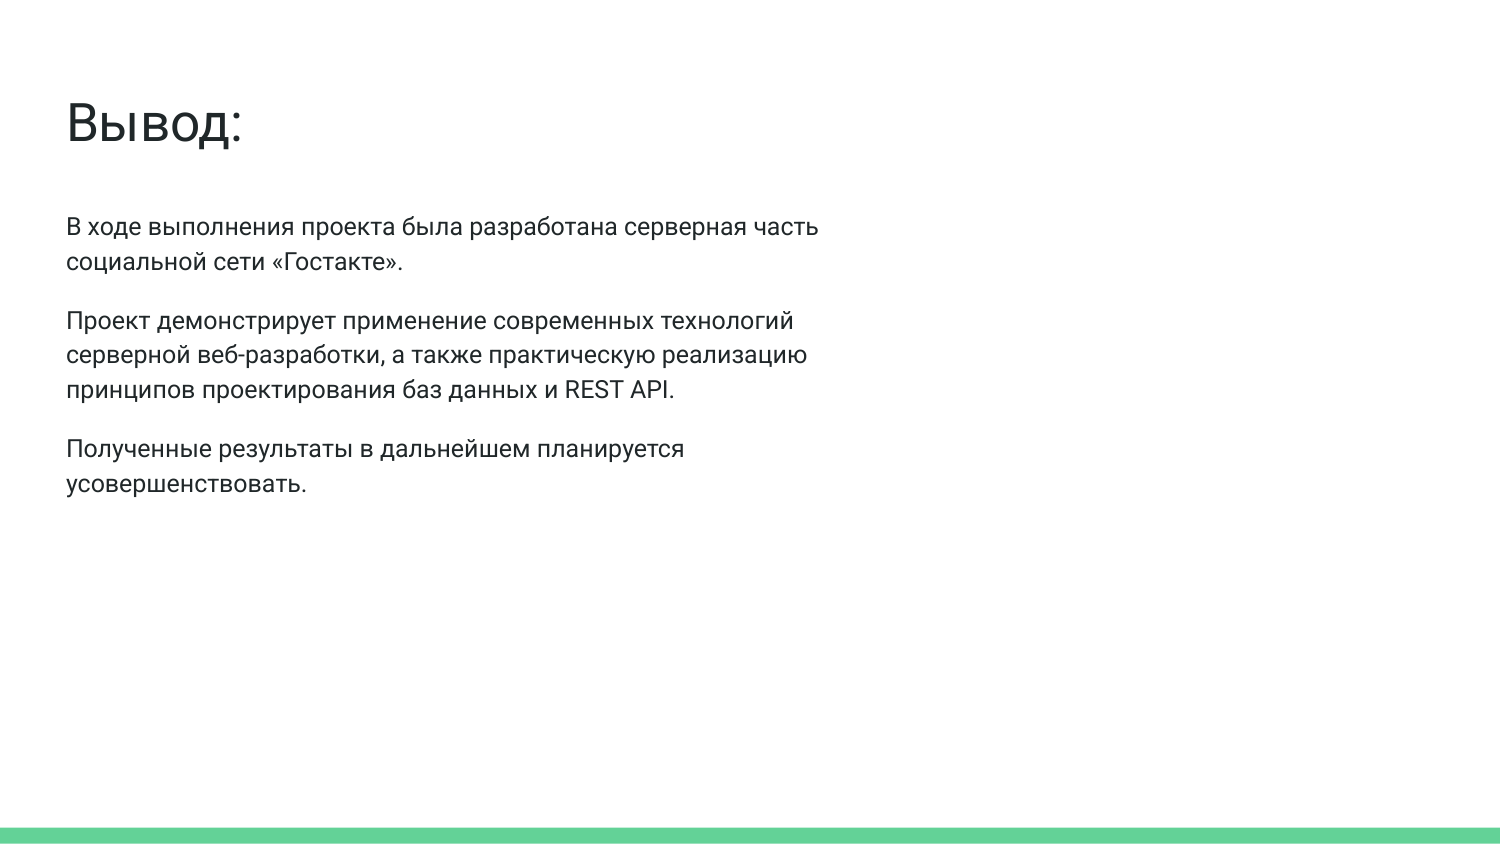

# Вывод:
В ходе выполнения проекта была разработана серверная часть социальной сети «Гостакте».
Проект демонстрирует применение современных технологий серверной веб-разработки, а также практическую реализацию принципов проектирования баз данных и REST API.
Полученные результаты в дальнейшем планируется усовершенствовать.